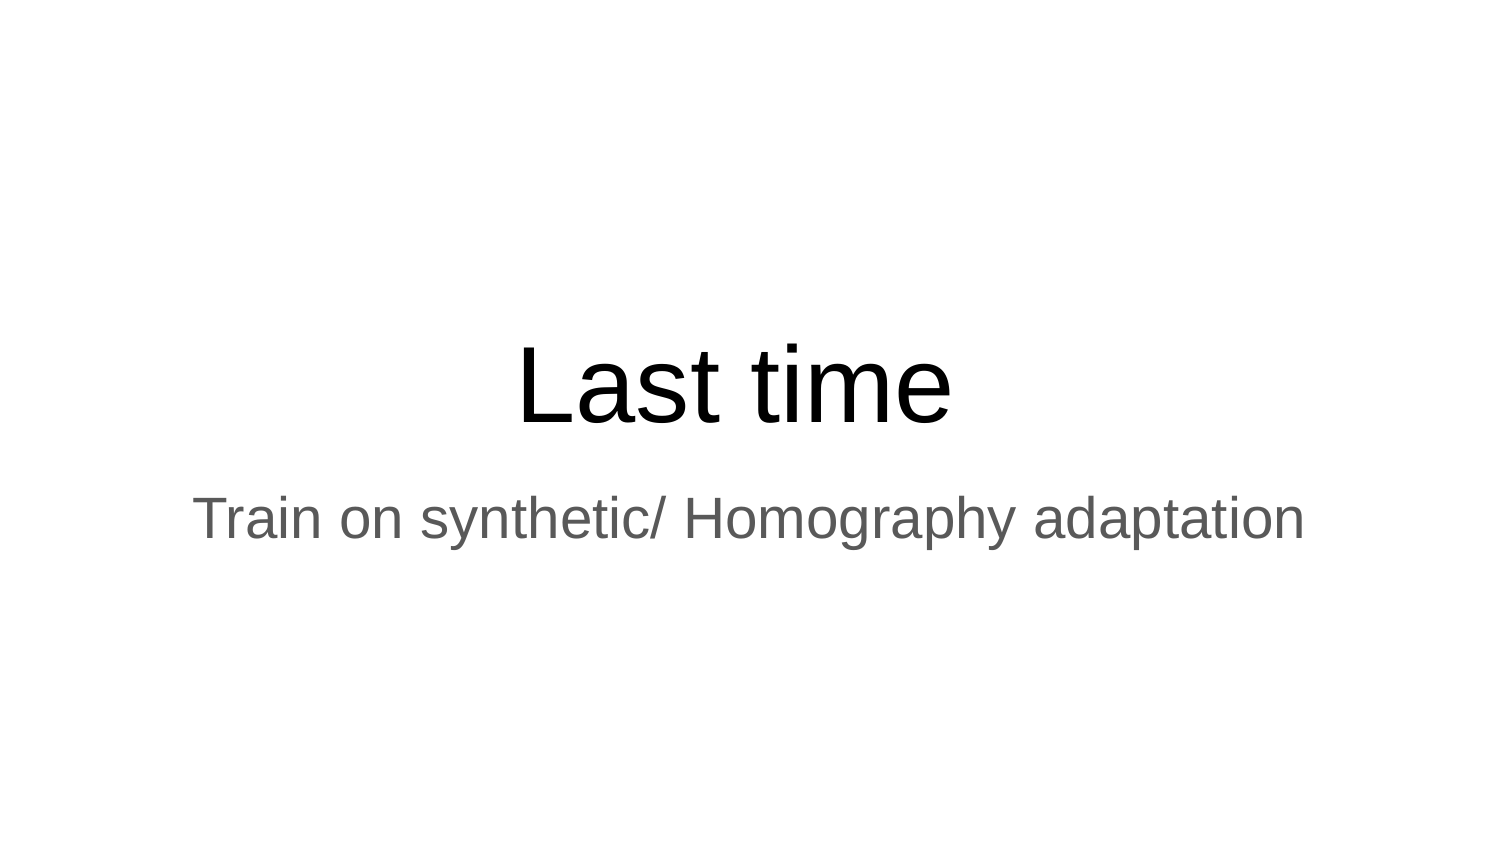

# Last time
Train on synthetic/ Homography adaptation